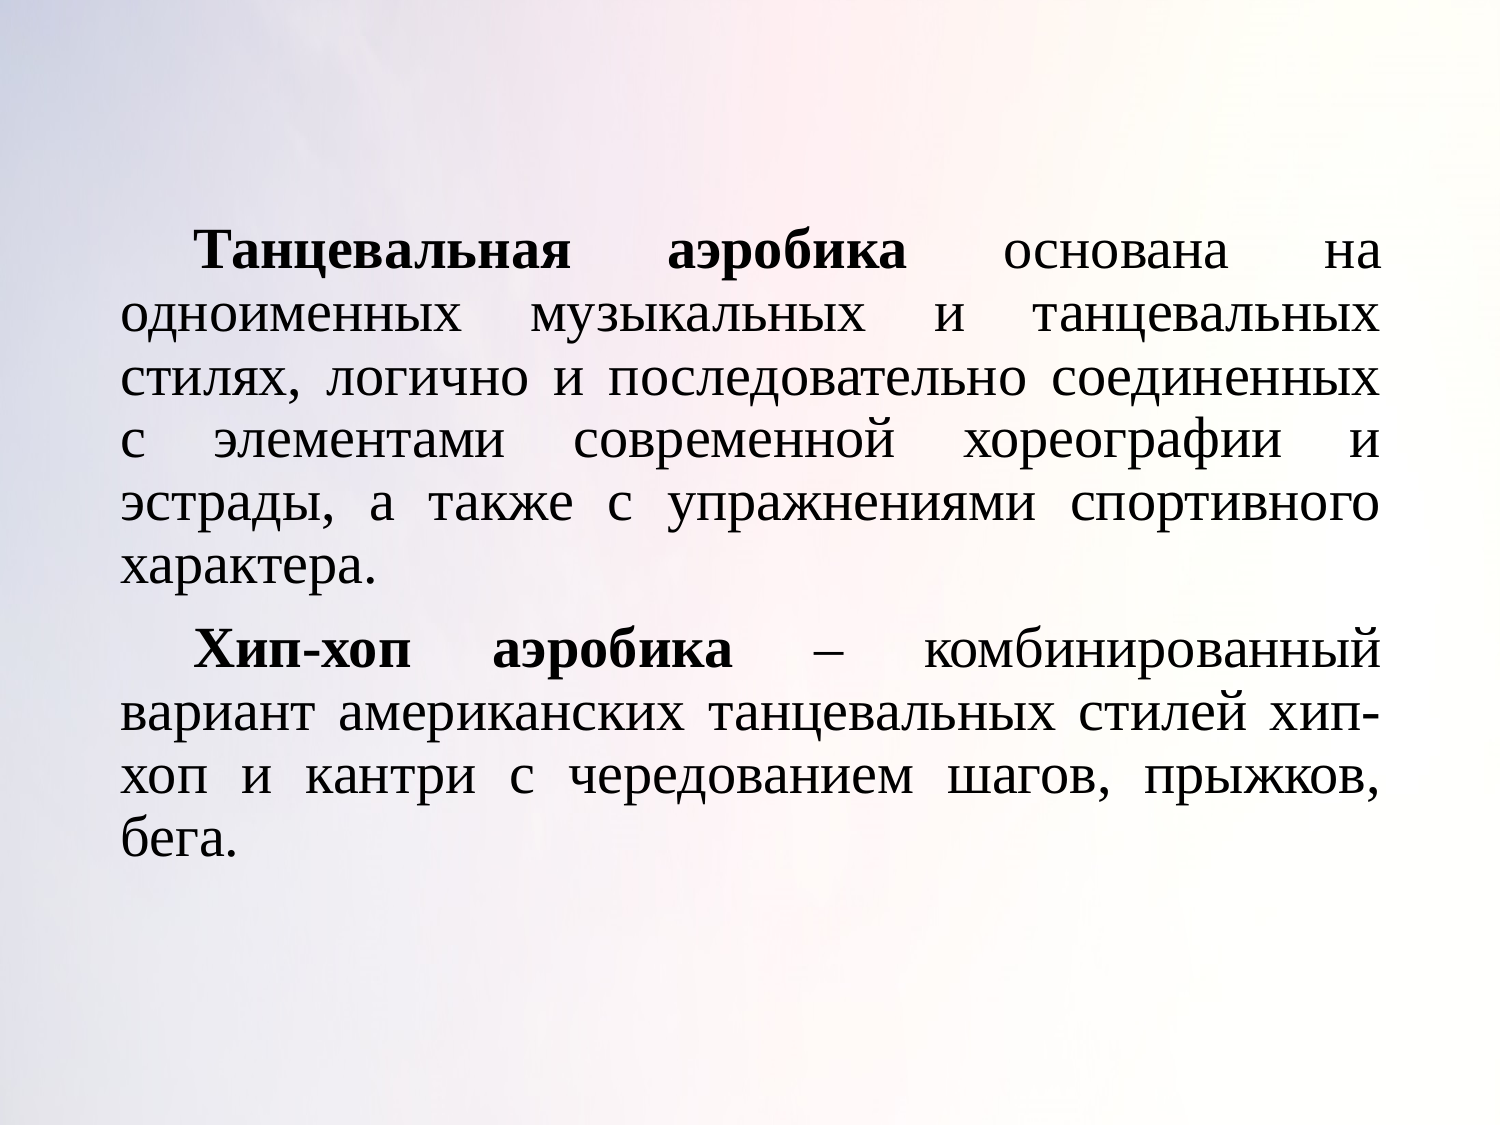

Танцевальная аэробика основана на одноименных музыкальных и танцевальных стилях, логично и последовательно соединенных с элементами современной хореографии и эстрады, а также с упражнениями спортивного характера.
Хип-хоп аэробика – комбинированный вариант американских танцевальных стилей хип-хоп и кантри с чередованием шагов, прыжков, бега.